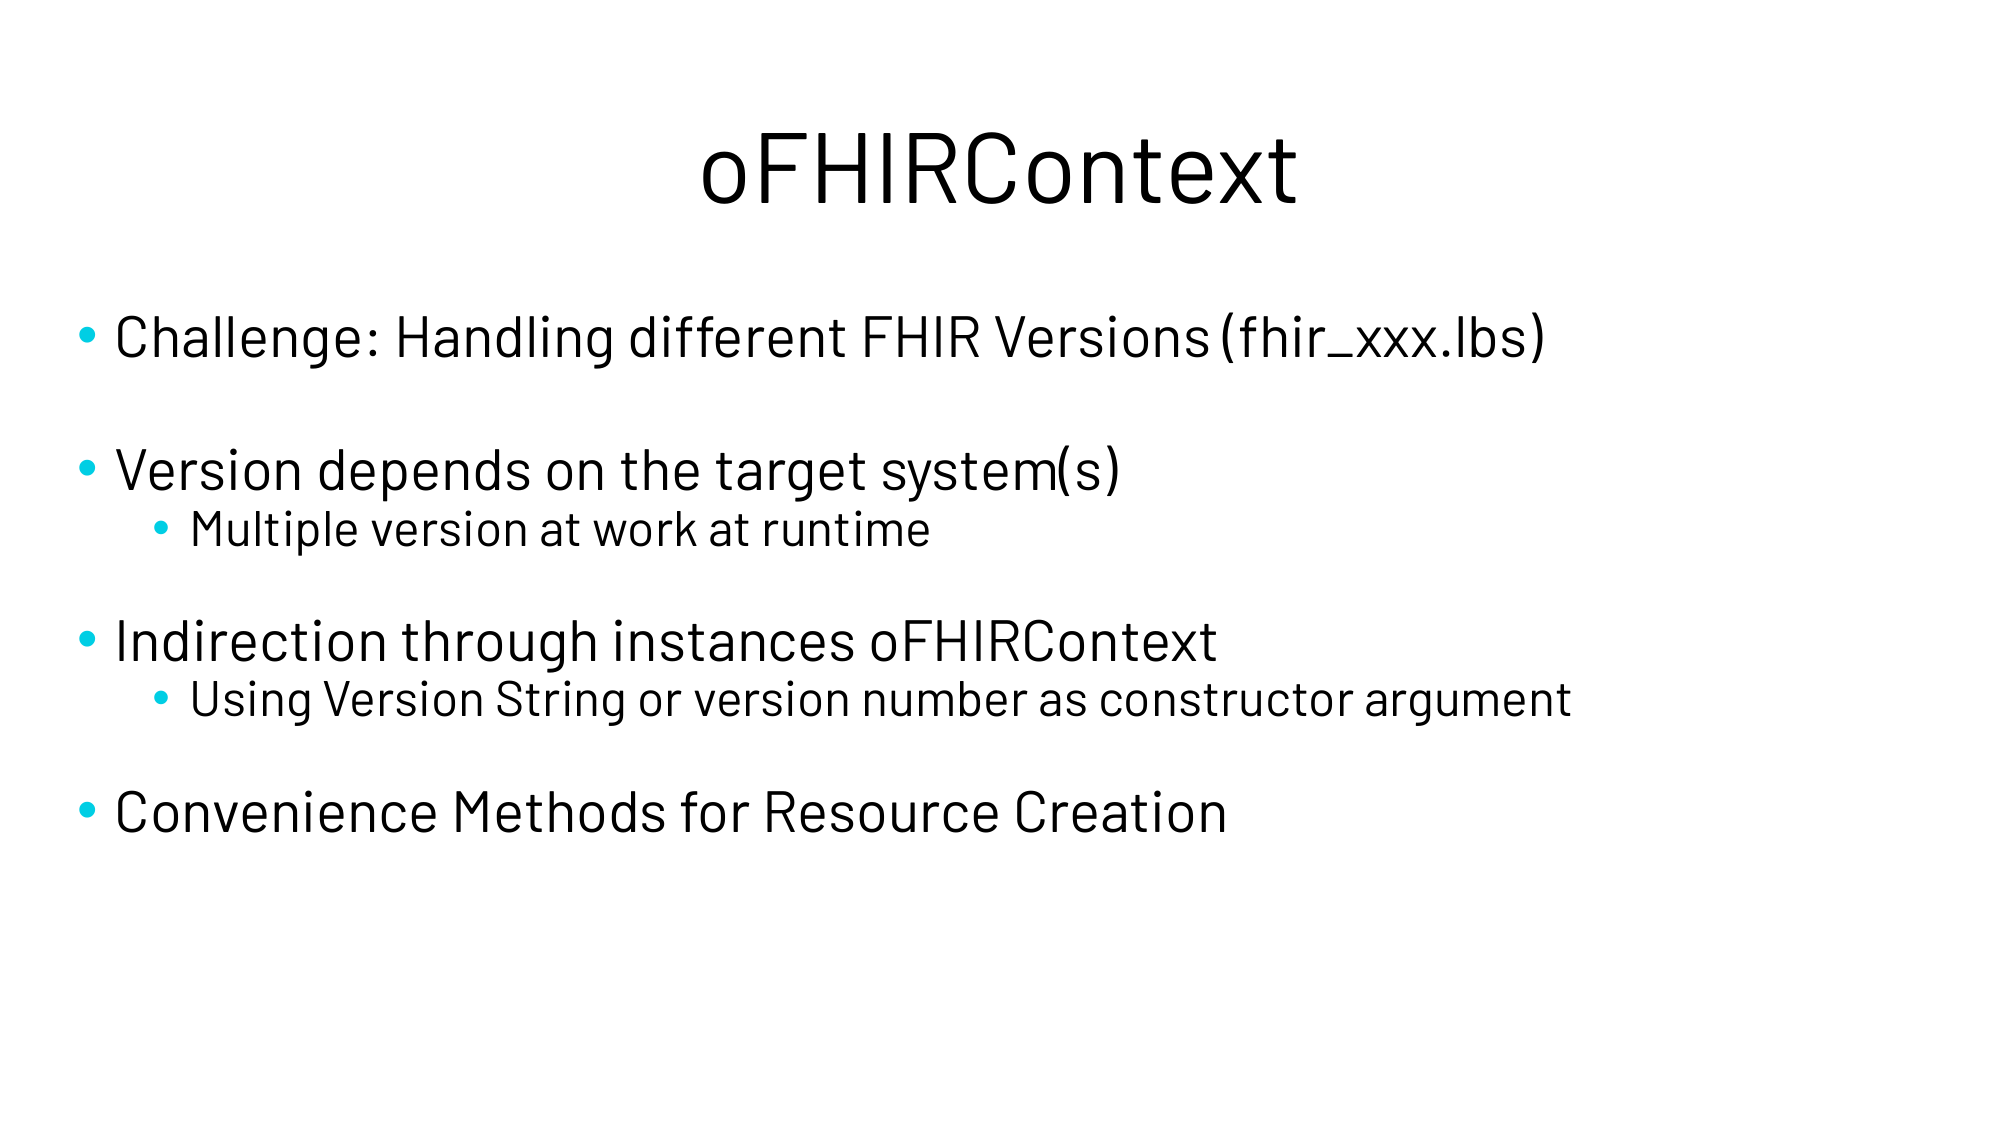

# oFHIRContext
Challenge: Handling different FHIR Versions (fhir_xxx.lbs)
Version depends on the target system(s)
Multiple version at work at runtime
Indirection through instances oFHIRContext
Using Version String or version number as constructor argument

Convenience Methods for Resource Creation